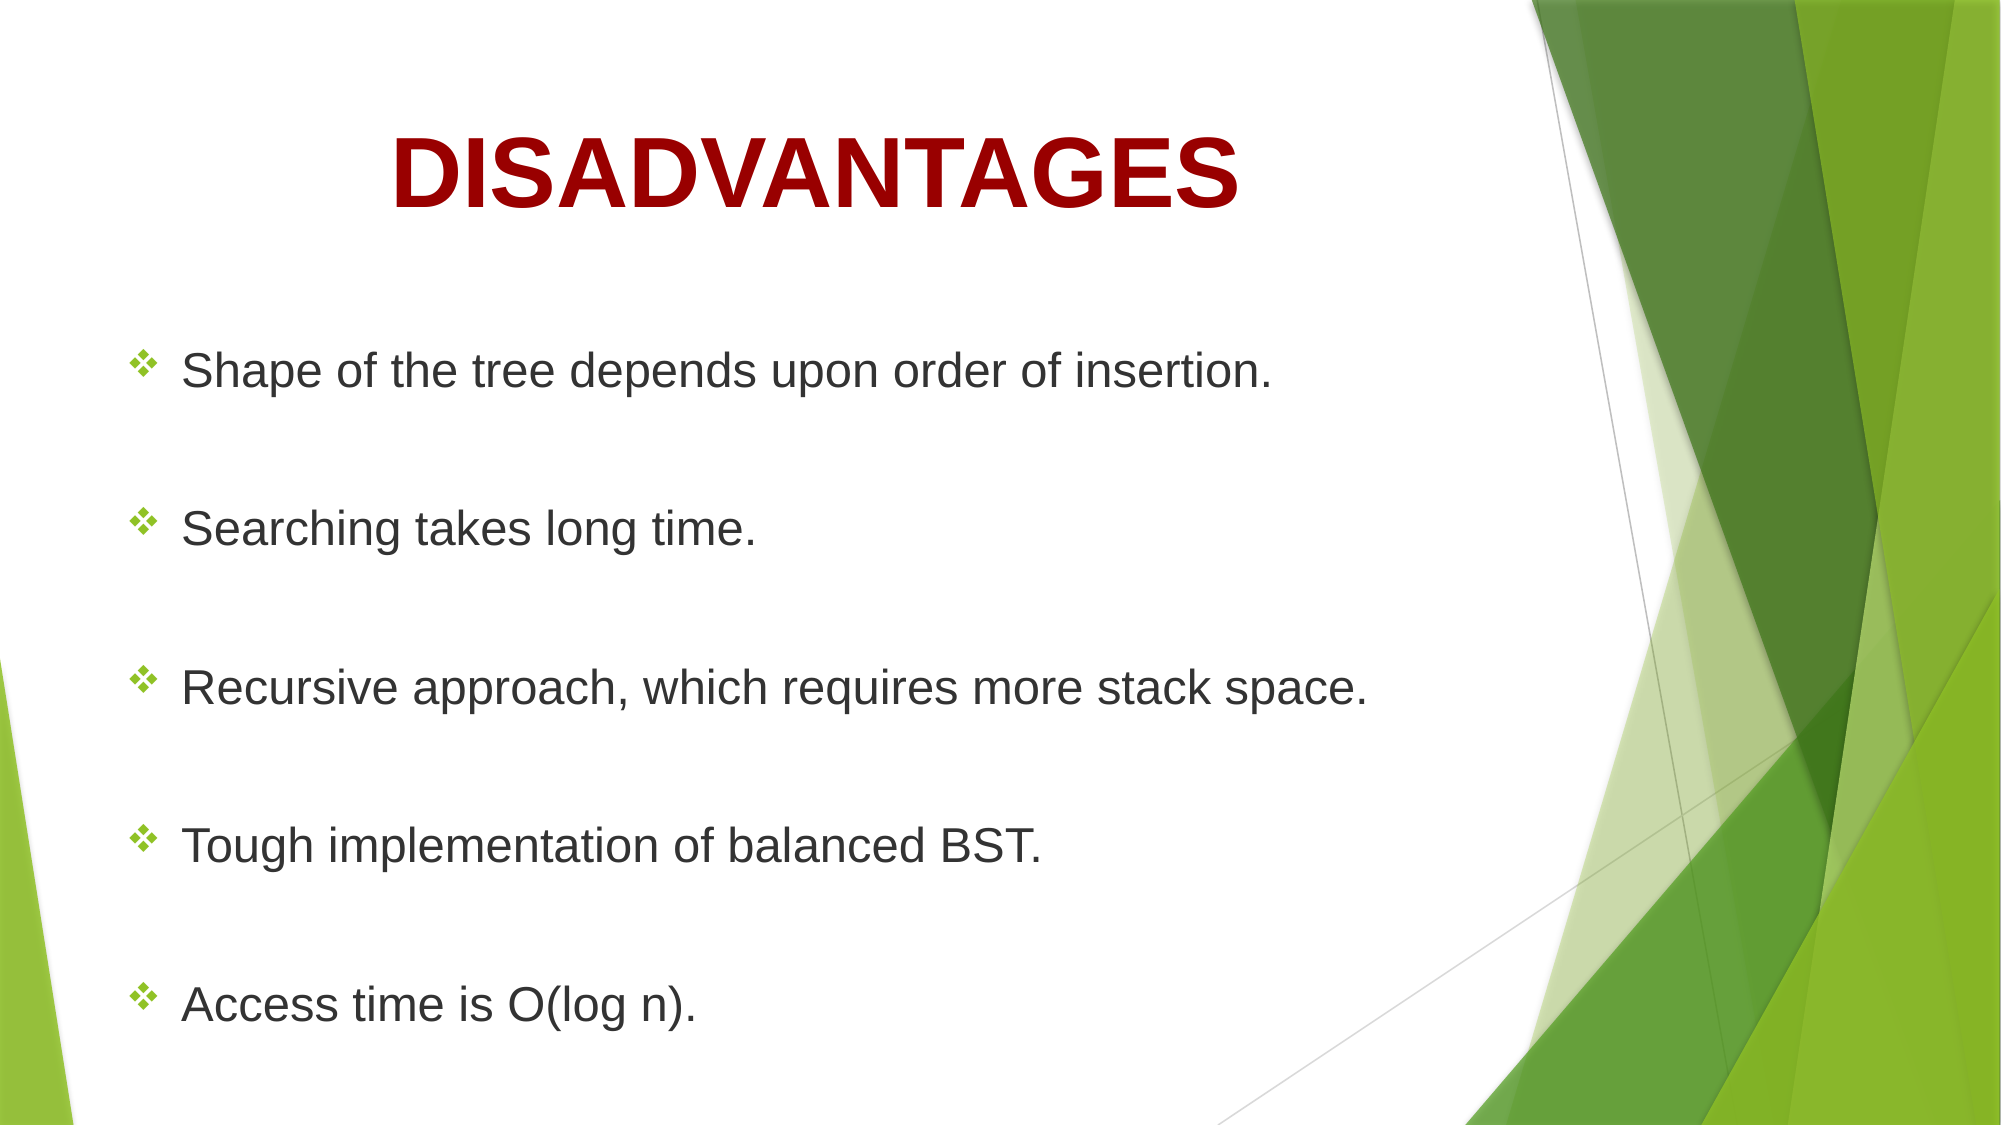

# DISADVANTAGES
Shape of the tree depends upon order of insertion.

Searching takes long time.

Recursive approach, which requires more stack space.

Tough implementation of balanced BST.

Access time is O(log n).